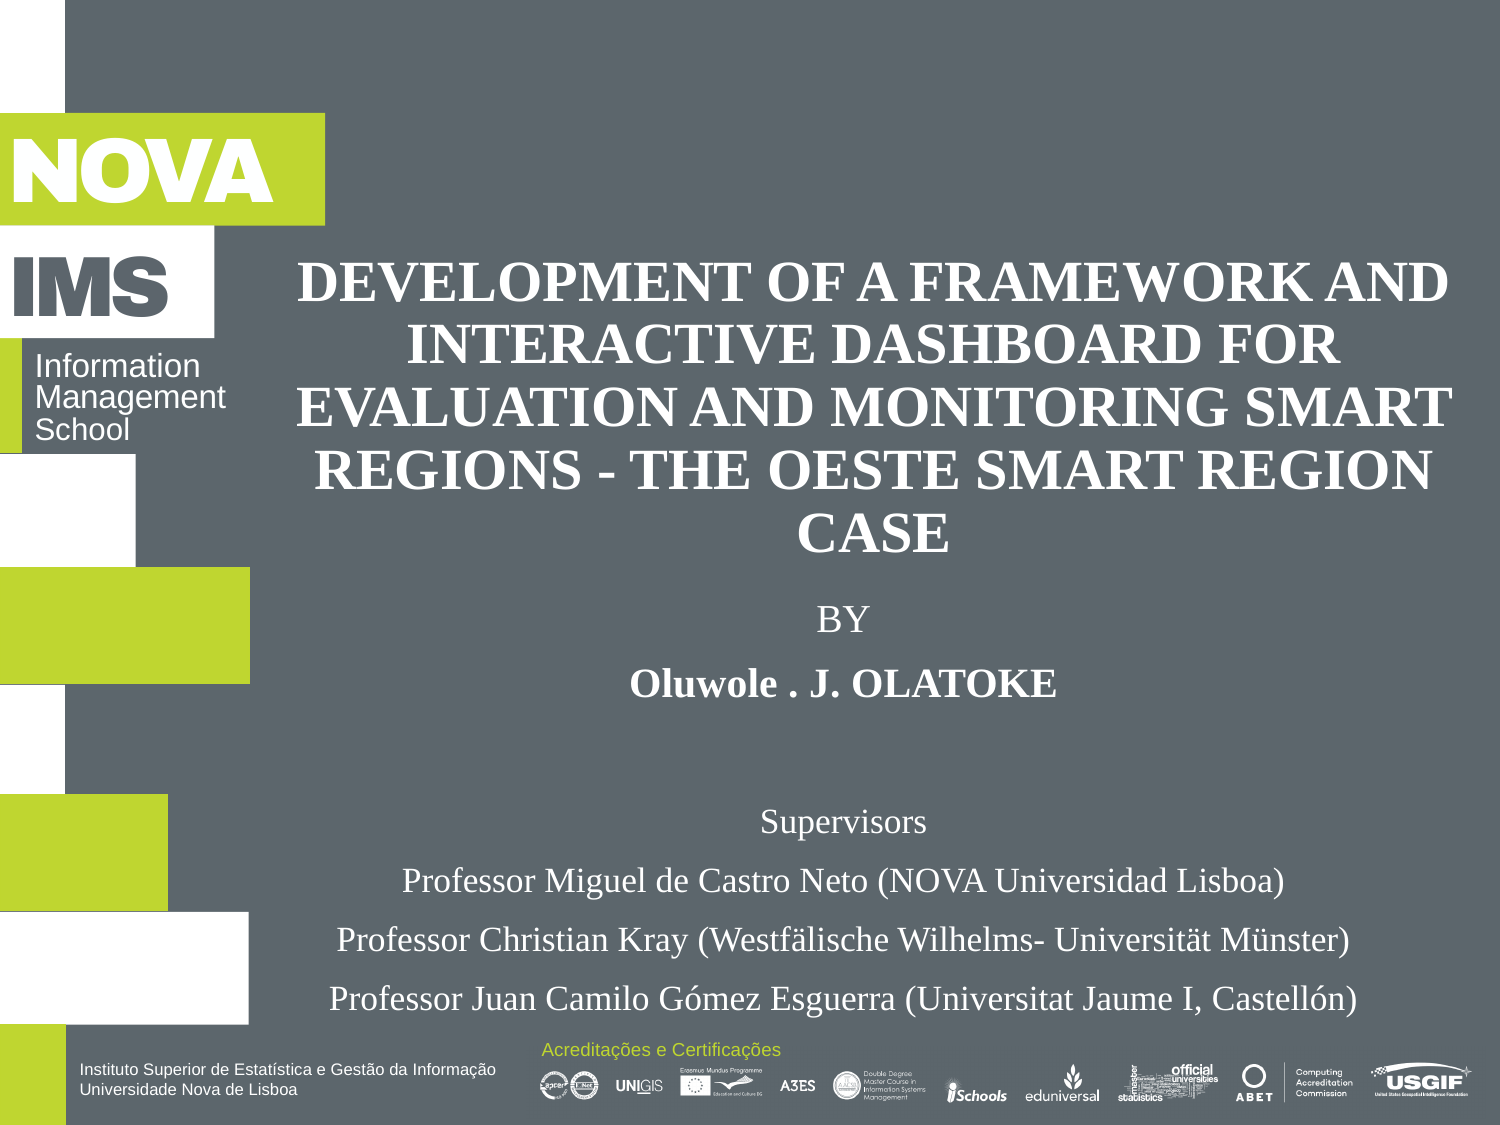

# DEVELOPMENT OF A FRAMEWORK AND INTERACTIVE DASHBOARD FOR EVALUATION AND MONITORING SMART REGIONS - THE OESTE SMART REGION CASE
BY
Oluwole . J. OLATOKE

Supervisors
Professor Miguel de Castro Neto (NOVA Universidad Lisboa)
Professor Christian Kray (Westfälische Wilhelms- Universität Münster)
Professor Juan Camilo Gómez Esguerra (Universitat Jaume I, Castellón)